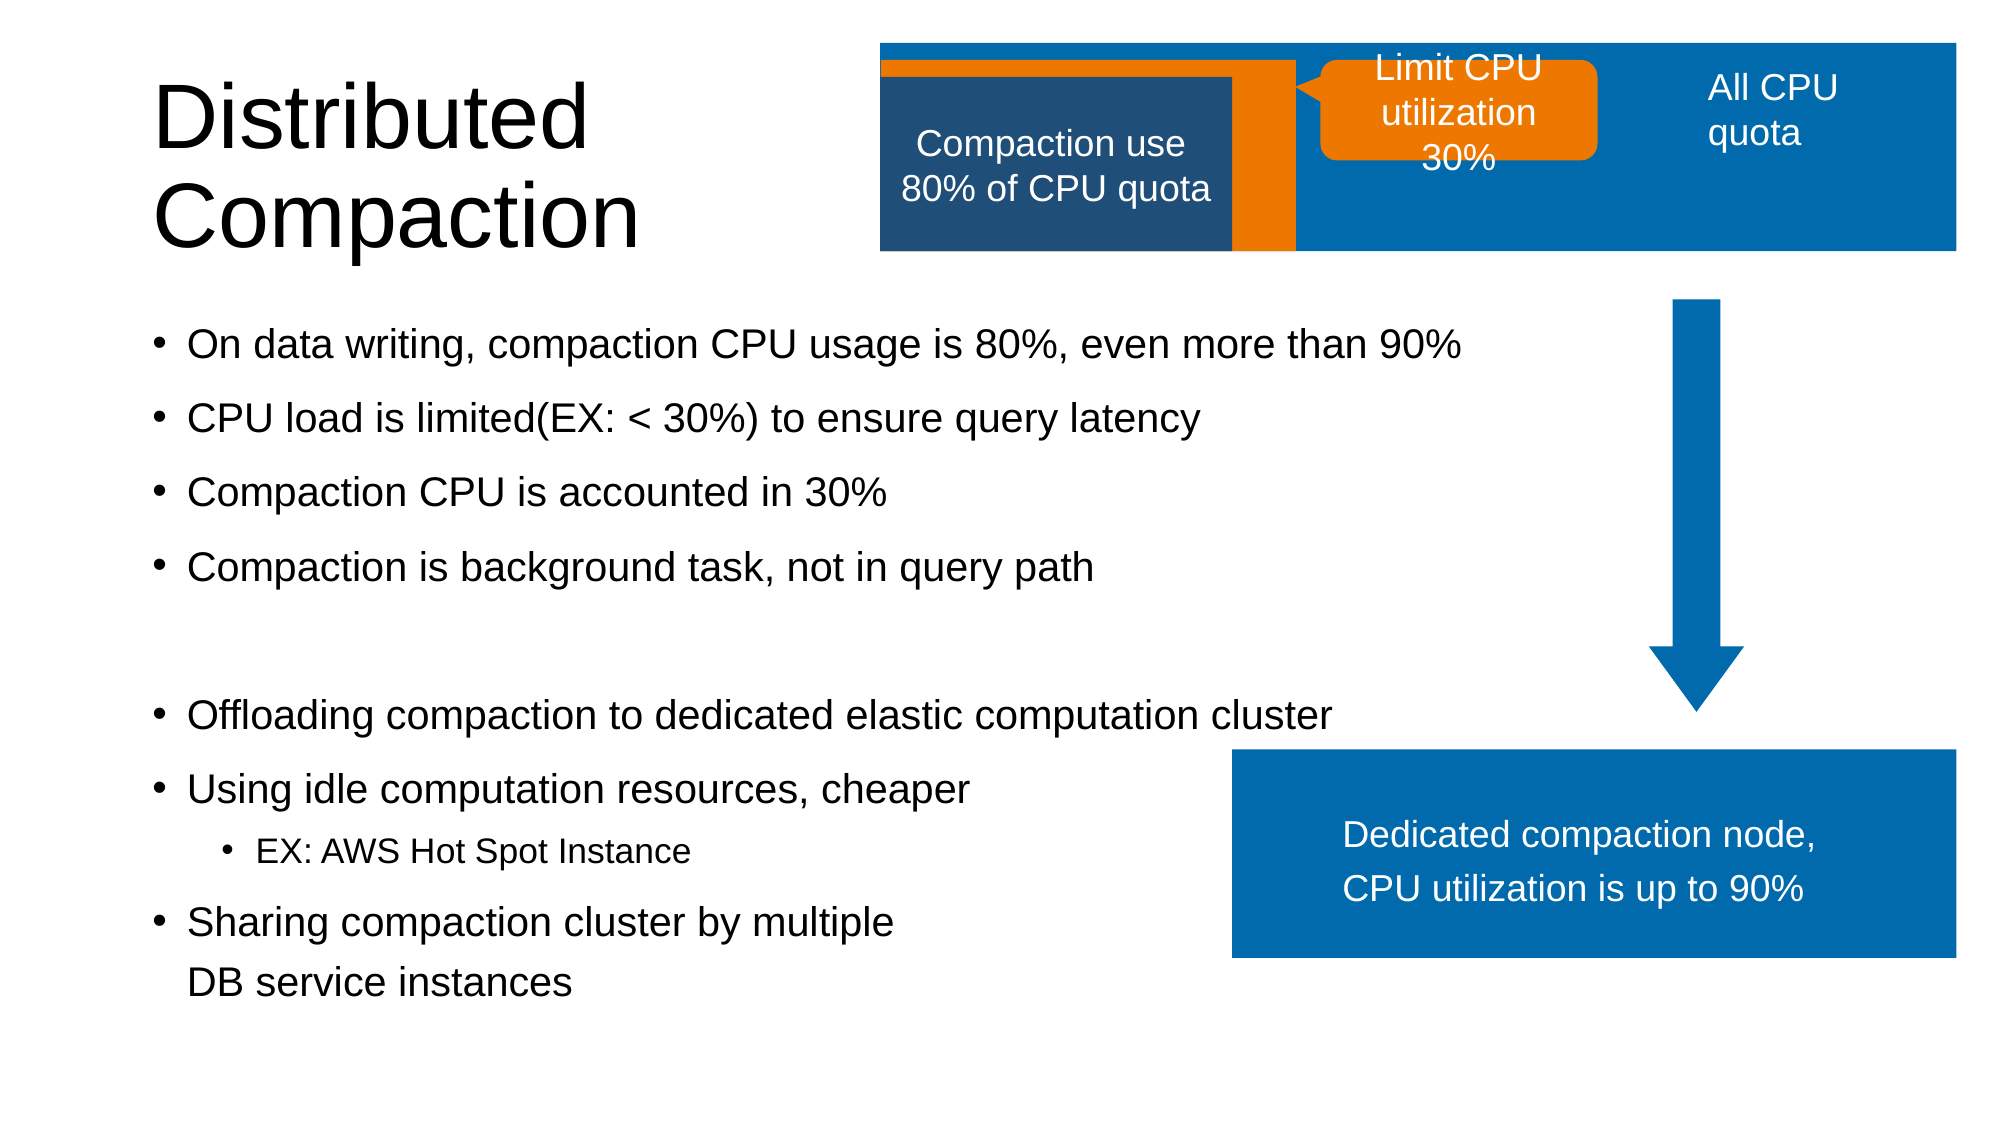

All CPU quota
# Distributed Compaction

Limit CPU utilization 30%
Compaction use  80% of CPU quota
On data writing, compaction CPU usage is 80%, even more than 90%
CPU load is limited(EX: < 30%) to ensure query latency
Compaction CPU is accounted in 30%
Compaction is background task, not in query path

Offloading compaction to dedicated elastic computation cluster
Using idle computation resources, cheaper
EX: AWS Hot Spot Instance
Sharing compaction cluster by multiple
DB service instances

Dedicated compaction node,
CPU utilization is up to 90%